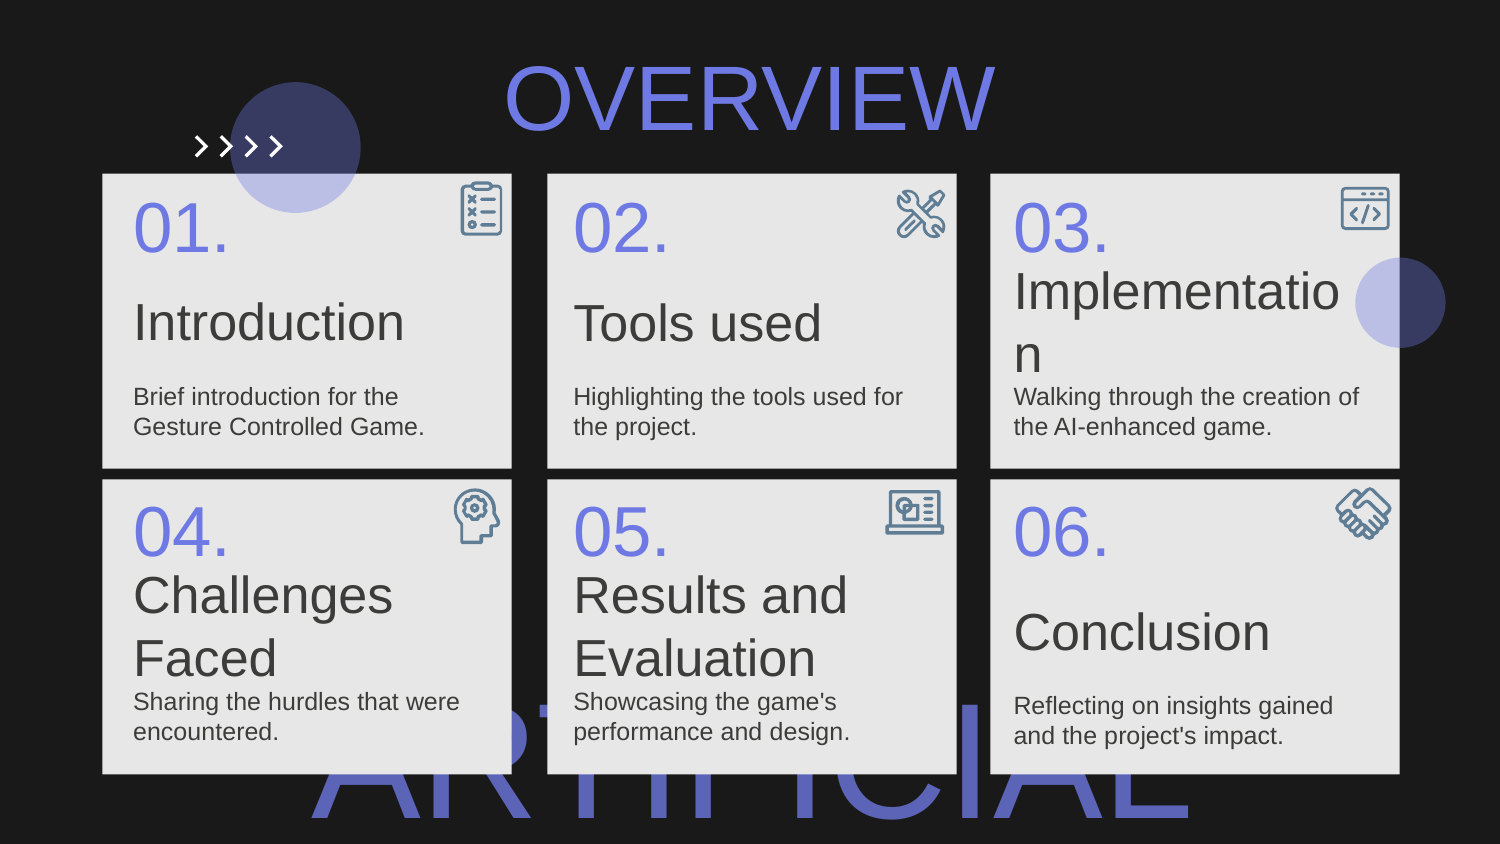

OVERVIEW

01.
02.
03.

# Introduction
Implementation
Tools used
Walking through the creation of the AI-enhanced game.
Brief introduction for the Gesture Controlled Game.
Highlighting the tools used for the project.

04.
05.
06.
Challenges Faced
Results and Evaluation
Conclusion
Sharing the hurdles that were encountered.
Showcasing the game's performance and design.
Reflecting on insights gained and the project's impact.